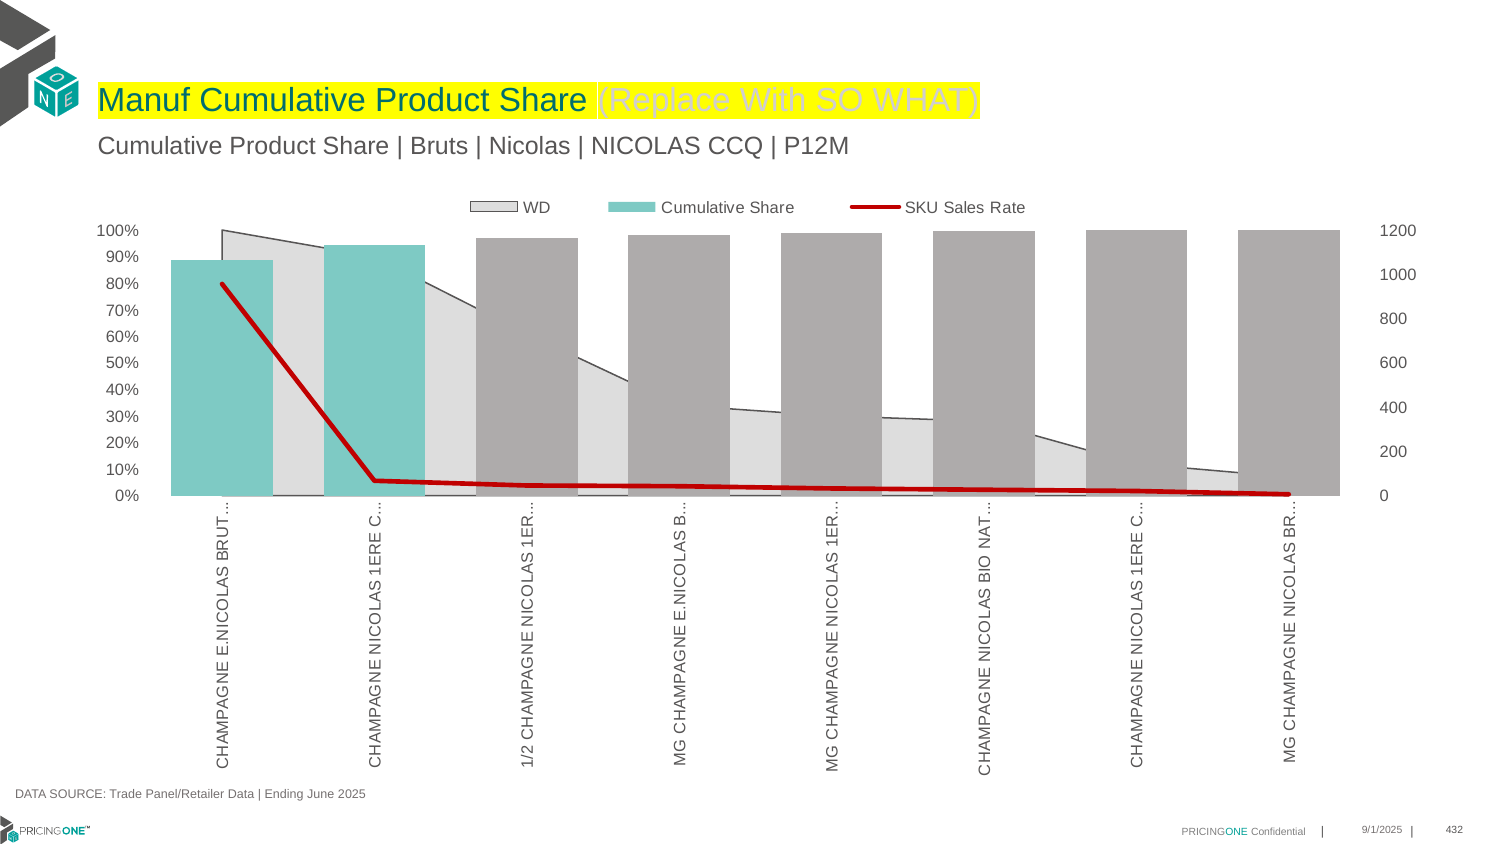

# Manuf Cumulative Product Share (Replace With SO WHAT)
Cumulative Product Share | Bruts | Nicolas | NICOLAS CCQ | P12M

### Chart

| Category | WD | Cumulative Share | SKU Sales Rate |
|---|---|---|---|
| CHAMPAGNE E.NICOLAS BRUT 1CT X 750ML | 1.0 | 0.8862438029930965 | 956.39 |
| CHAMPAGNE NICOLAS 1ERE CUVEE 1CT X 750ML | 0.9 | 0.9423435110966966 | 67.26666666666667 |
| 1/2 CHAMPAGNE NICOLAS 1ERE CUV 1CT X 375ML | 0.61 | 0.9680952601584581 | 45.557377049180324 |
| MG CHAMPAGNE E.NICOLAS BRUT 1CT X 1500ML | 0.34 | 0.9815039614511422 | 42.55882352941177 |
| MG CHAMPAGNE NICOLAS 1ERE CUVE 1CT X 1500ML | 0.3 | 0.990501783811333 | 32.36666666666667 |
| CHAMPAGNE NICOLAS BIO NAT 2017 1CT X 750ML | 0.28 | 0.9973126998100357 | 26.249999999999996 |
| CHAMPAGNE NICOLAS 1ERE CUV ETU 1CT X 750ML | 0.12 | 0.9996200713524533 | 20.75 |
| MG CHAMPAGNE NICOLAS BRUT 1CT X 1500ML | 0.07 | 1.0 | 5.857142857142857 |
DATA SOURCE: Trade Panel/Retailer Data | Ending June 2025

9/1/2025
432